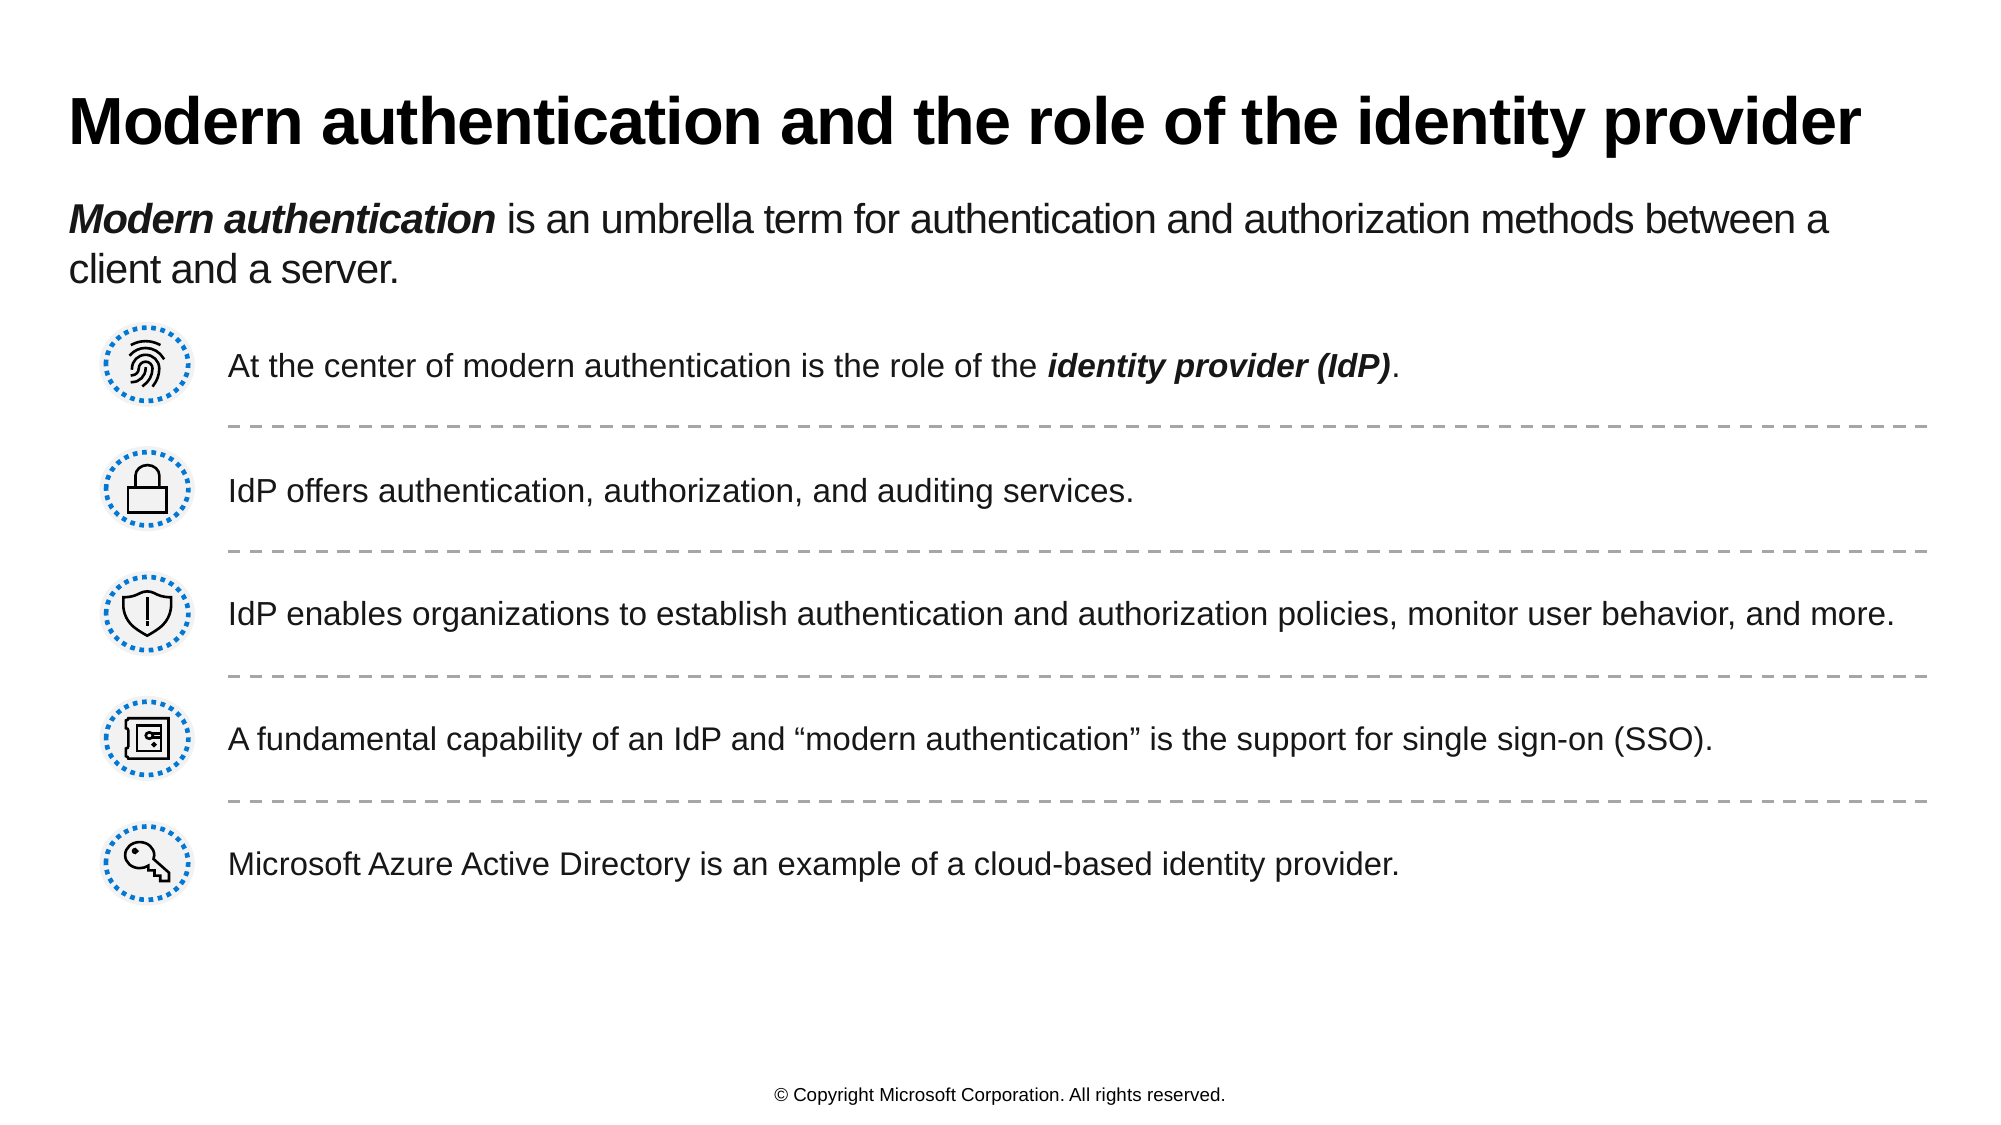

# Modern authentication and the role of the identity provider
Modern authentication is an umbrella term for authentication and authorization methods between a client and a server.

At the center of modern authentication is the role of the identity provider (IdP).

IdP offers authentication, authorization, and auditing services.

IdP enables organizations to establish authentication and authorization policies, monitor user behavior, and more.

A fundamental capability of an IdP and “modern authentication” is the support for single sign-on (SSO).

Microsoft Azure Active Directory is an example of a cloud-based identity provider.